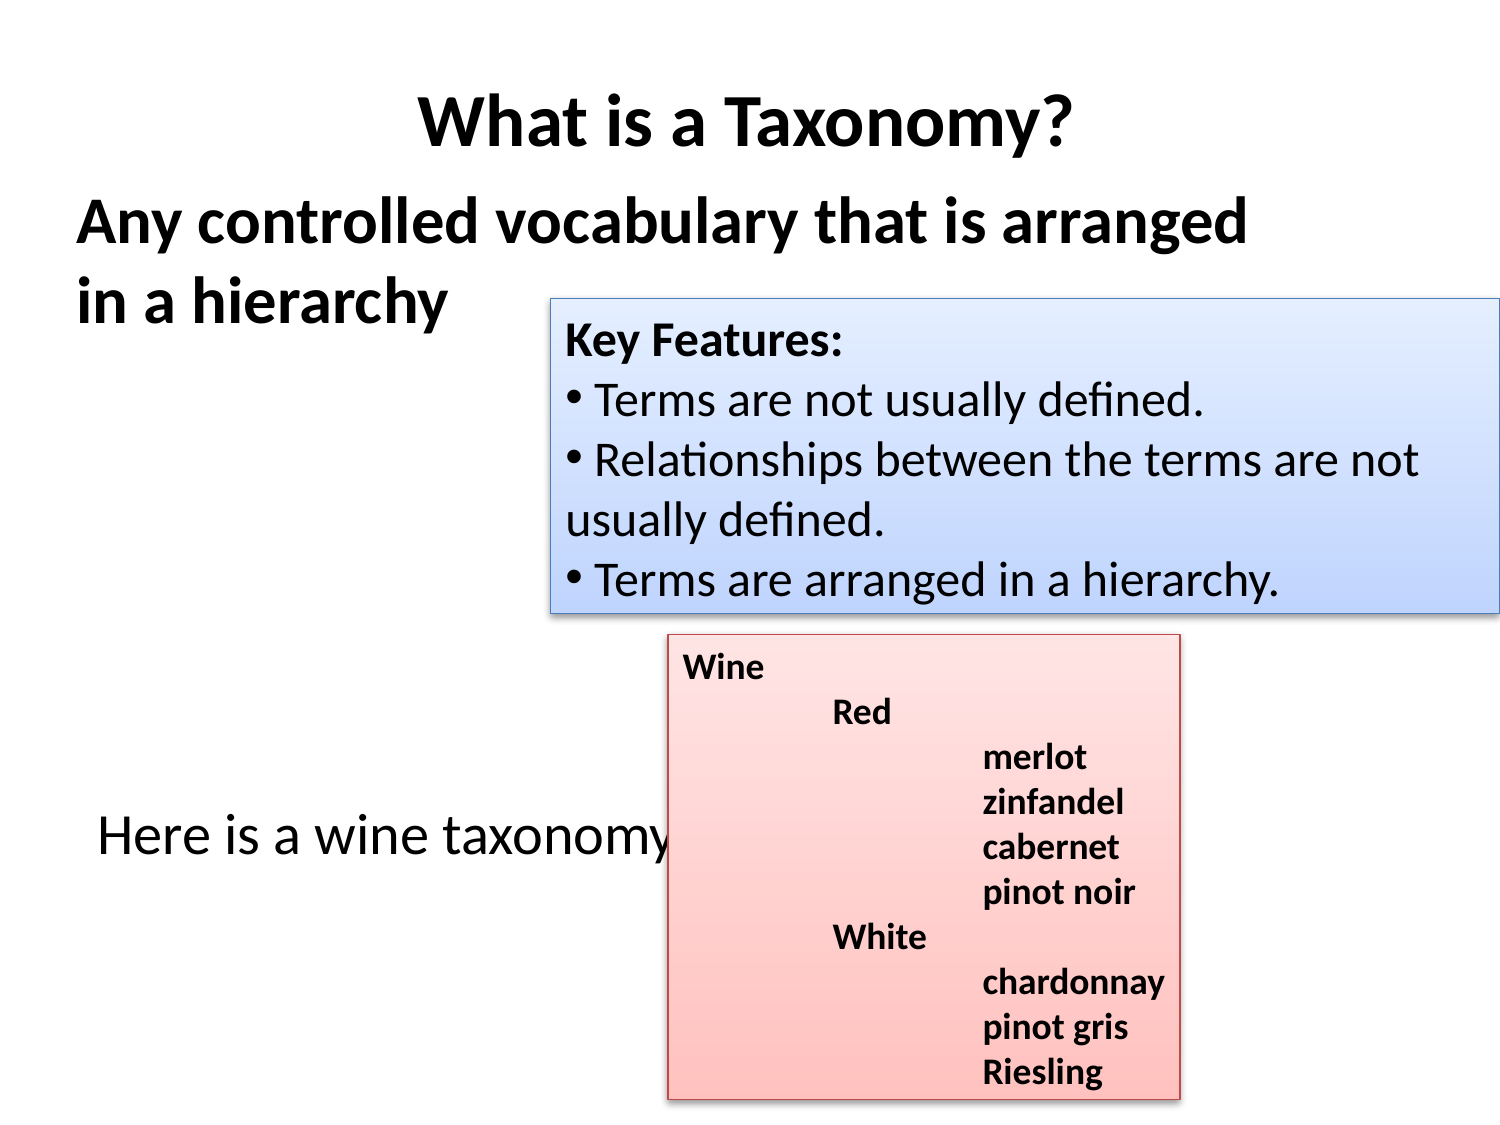

What is a Taxonomy?
Any controlled vocabulary that is arranged in a hierarchy
Key Features:
 Terms are not usually defined.
 Relationships between the terms are not usually defined.
 Terms are arranged in a hierarchy.
Wine
	Red
		merlot
		zinfandel
		cabernet
		pinot noir
	White
		chardonnay
		pinot gris
		Riesling
Here is a wine taxonomy: